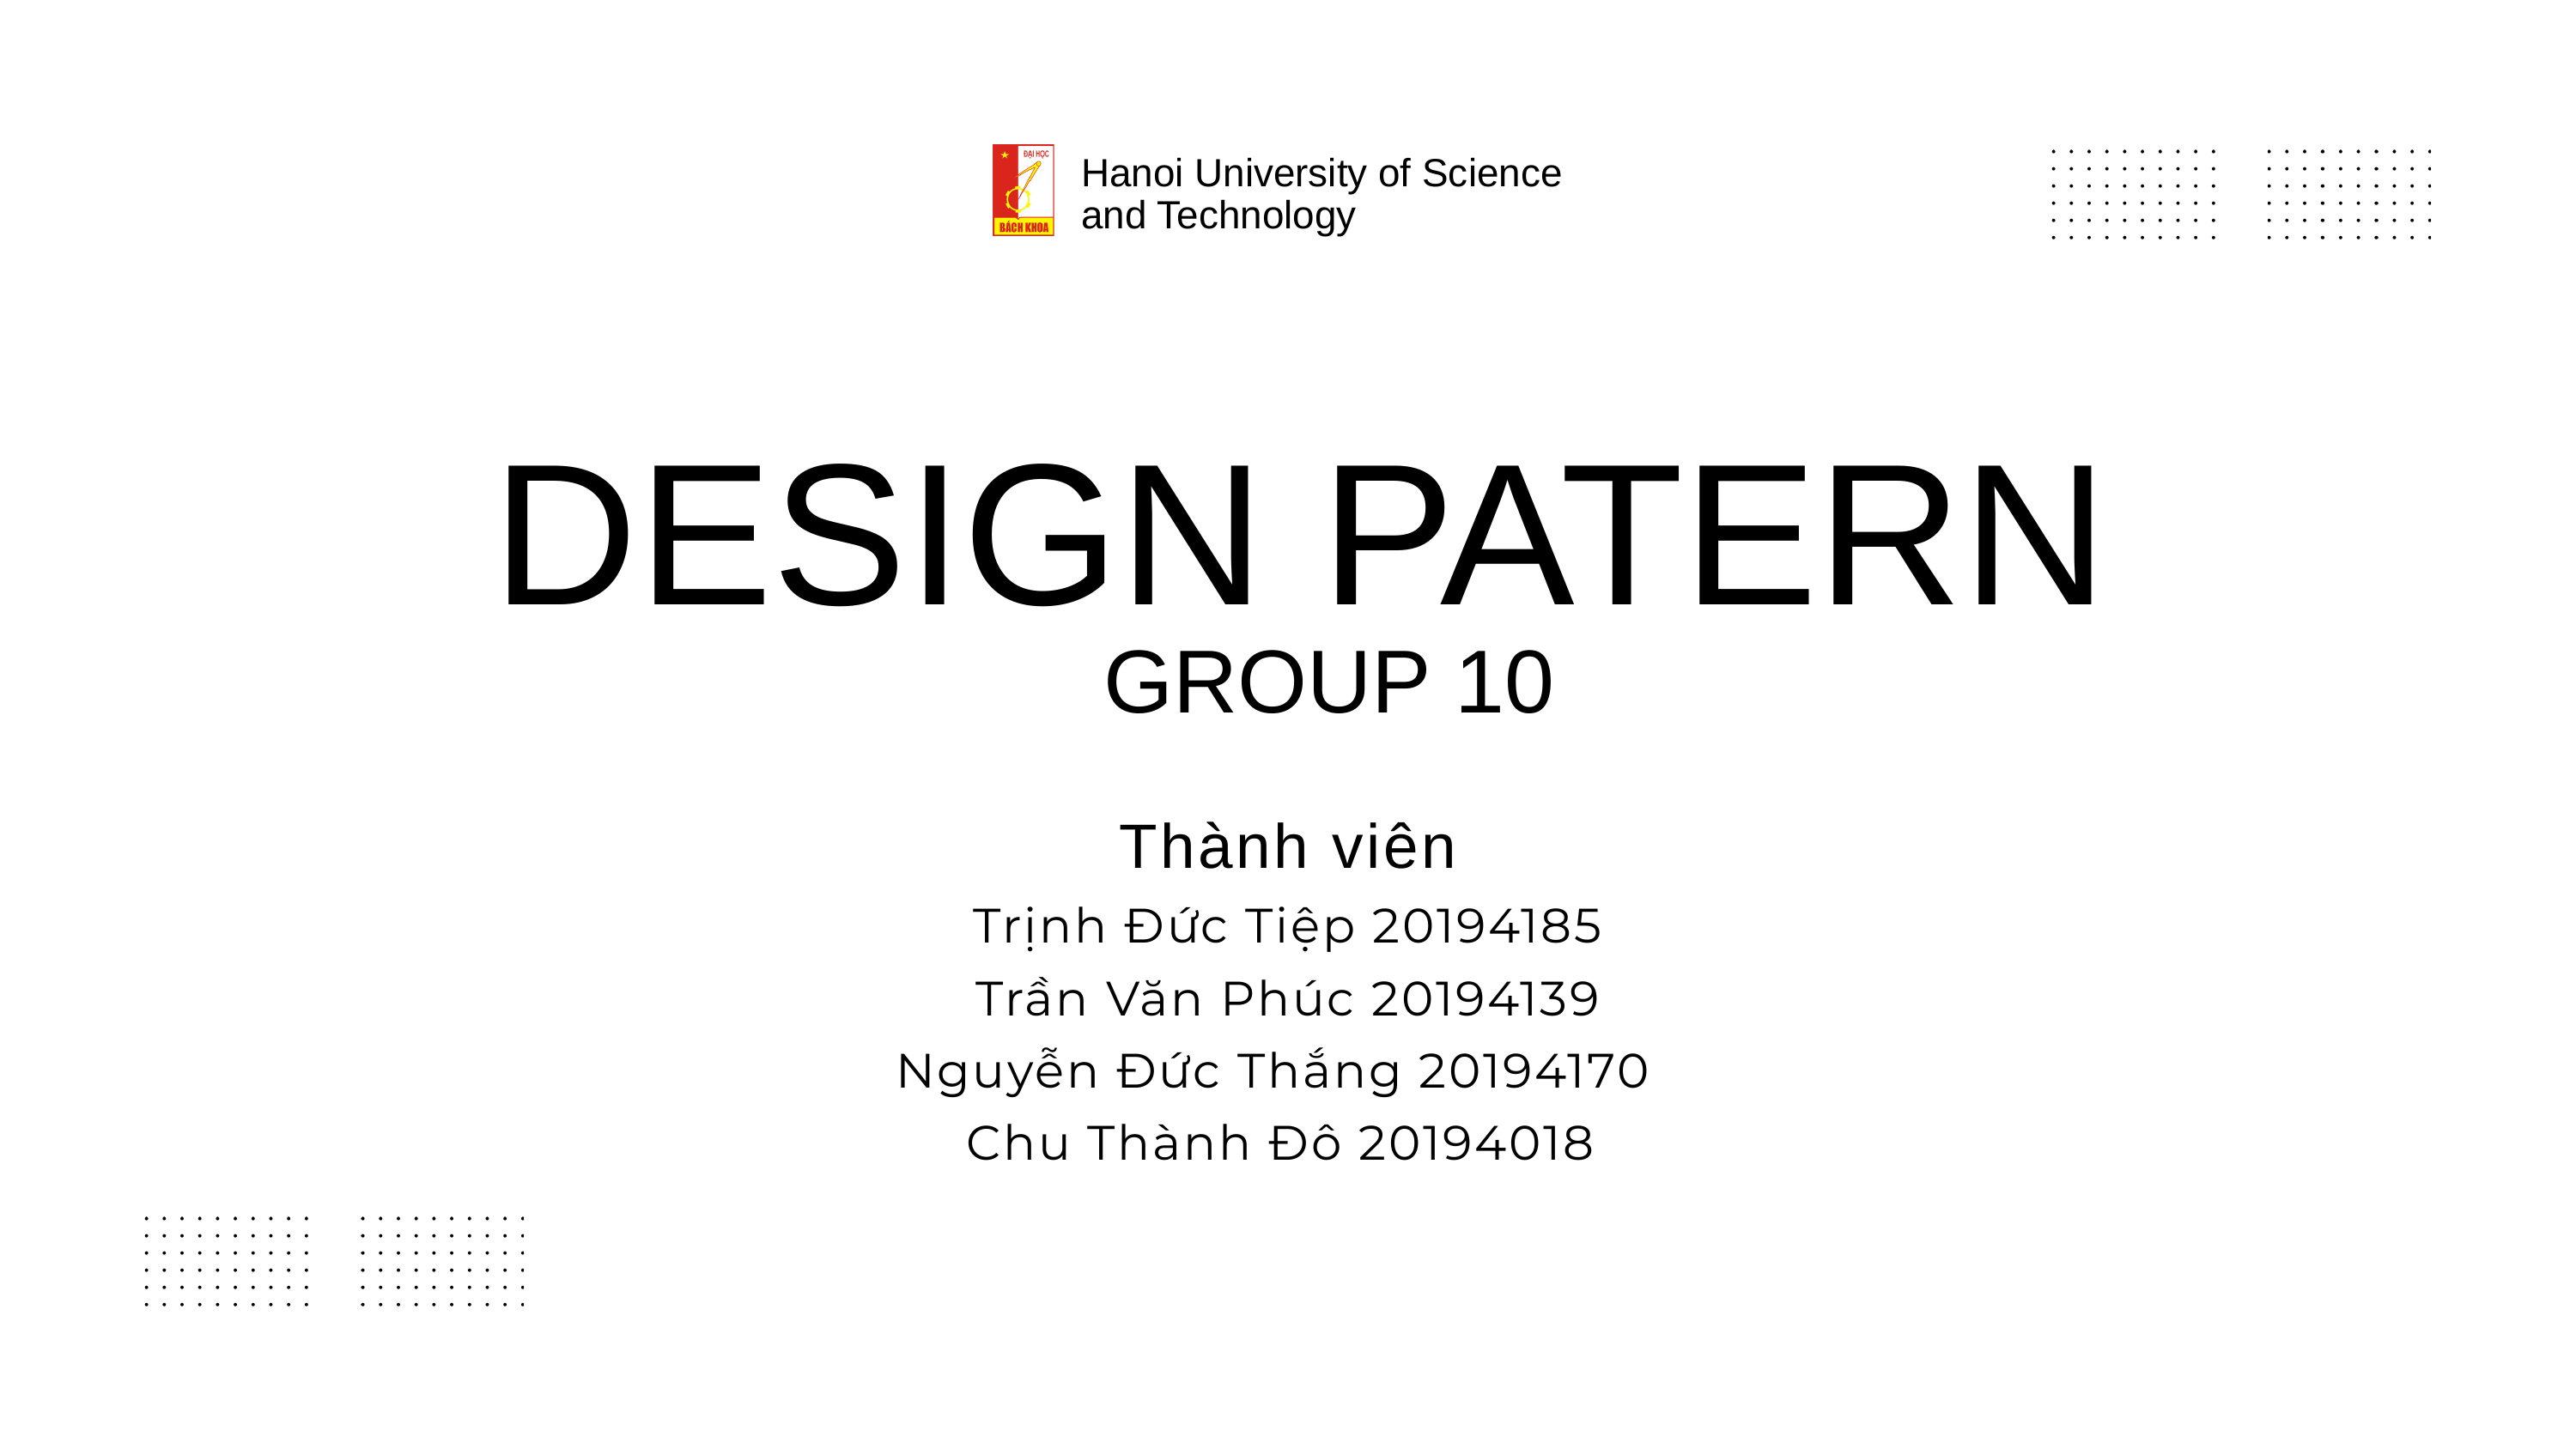

Hanoi University of Science and Technology
DESIGN PATERN
GROUP 10
Thành viên
Trịnh Đức Tiệp 20194185
Trần Văn Phúc 20194139
Nguyễn Đức Thắng 20194170
Chu Thành Đô 20194018